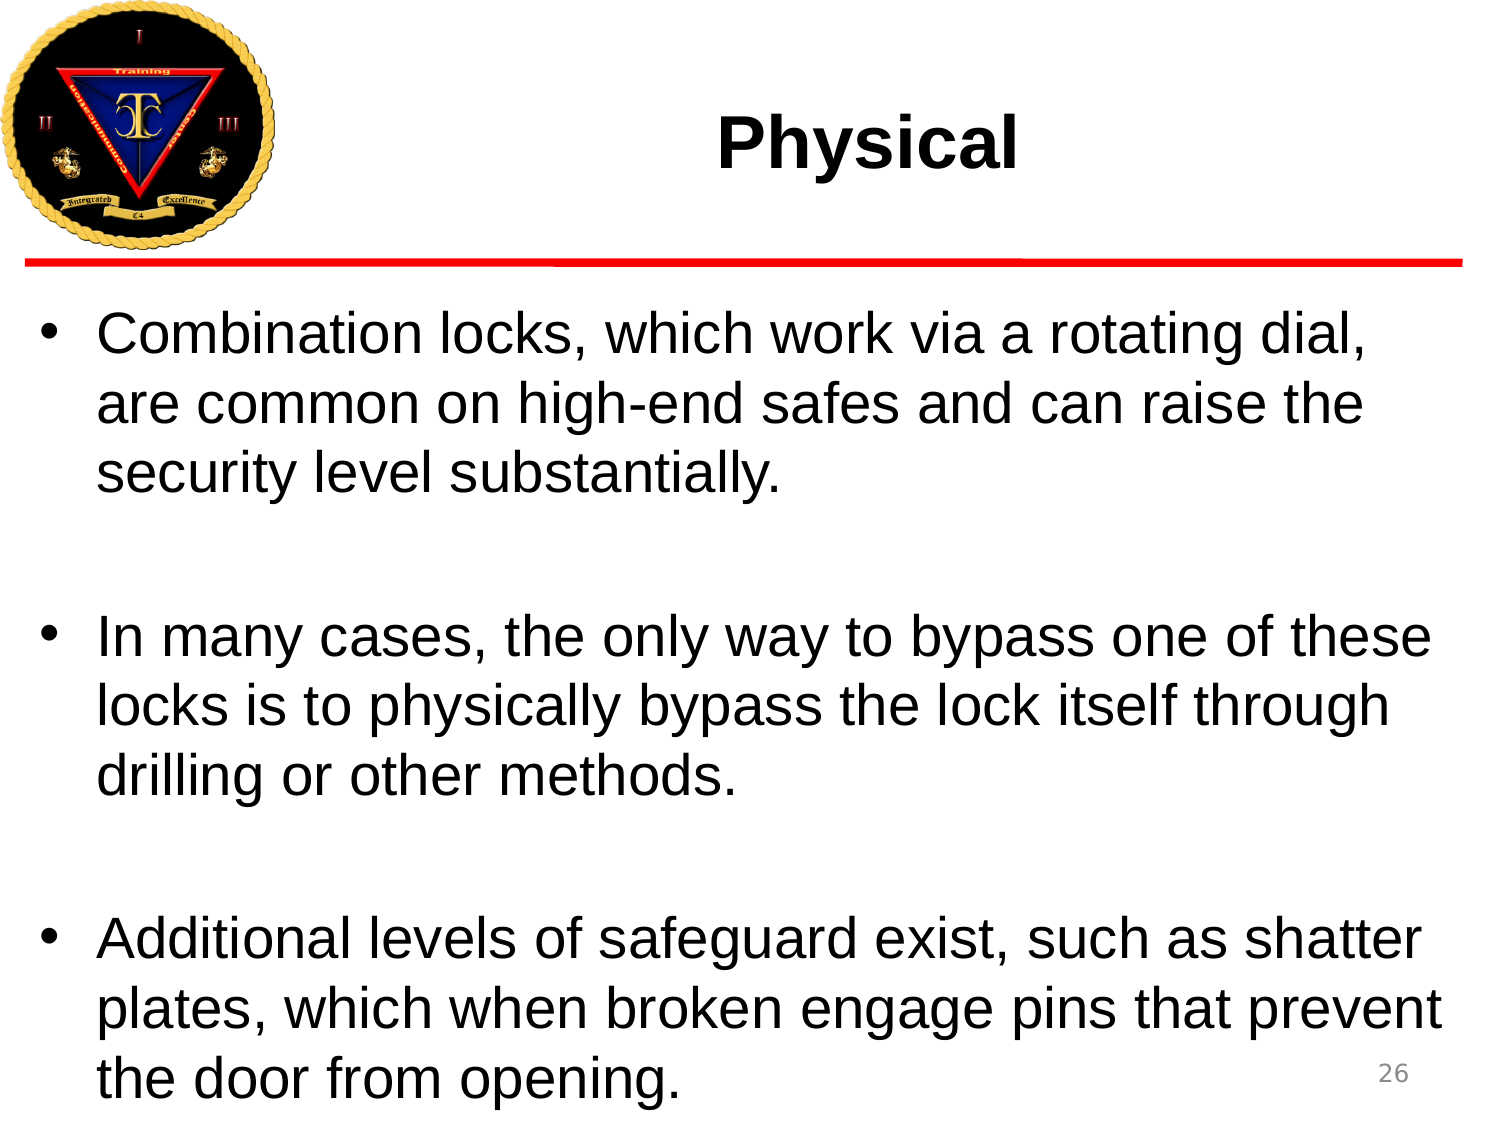

# Physical
Combination locks, which work via a rotating dial, are common on high-end safes and can raise the security level substantially.

In many cases, the only way to bypass one of these locks is to physically bypass the lock itself through drilling or other methods.

Additional levels of safeguard exist, such as shatter plates, which when broken engage pins that prevent the door from opening.
26